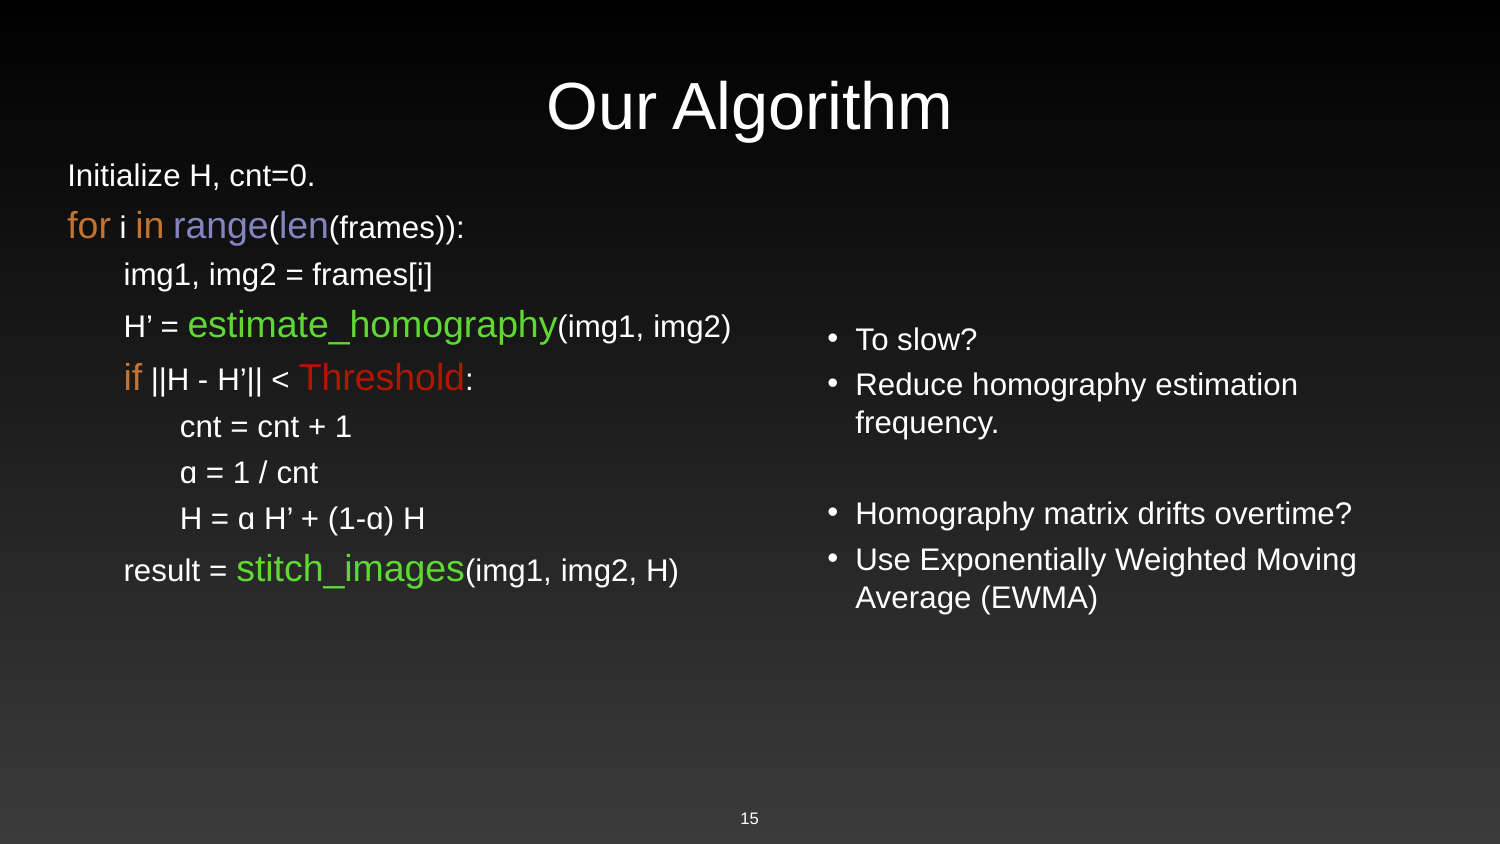

# Our Algorithm
To slow?
Reduce homography estimation frequency.

Homography matrix drifts overtime?
Use Exponentially Weighted Moving Average (EWMA)
Initialize H, cnt=0.
for i in range(len(frames)):
img1, img2 = frames[i]
H’ = estimate_homography(img1, img2)
if ||H - H’|| < Threshold:
cnt = cnt + 1
ɑ = 1 / cnt
H = ɑ H’ + (1-ɑ) H
result = stitch_images(img1, img2, H)
15